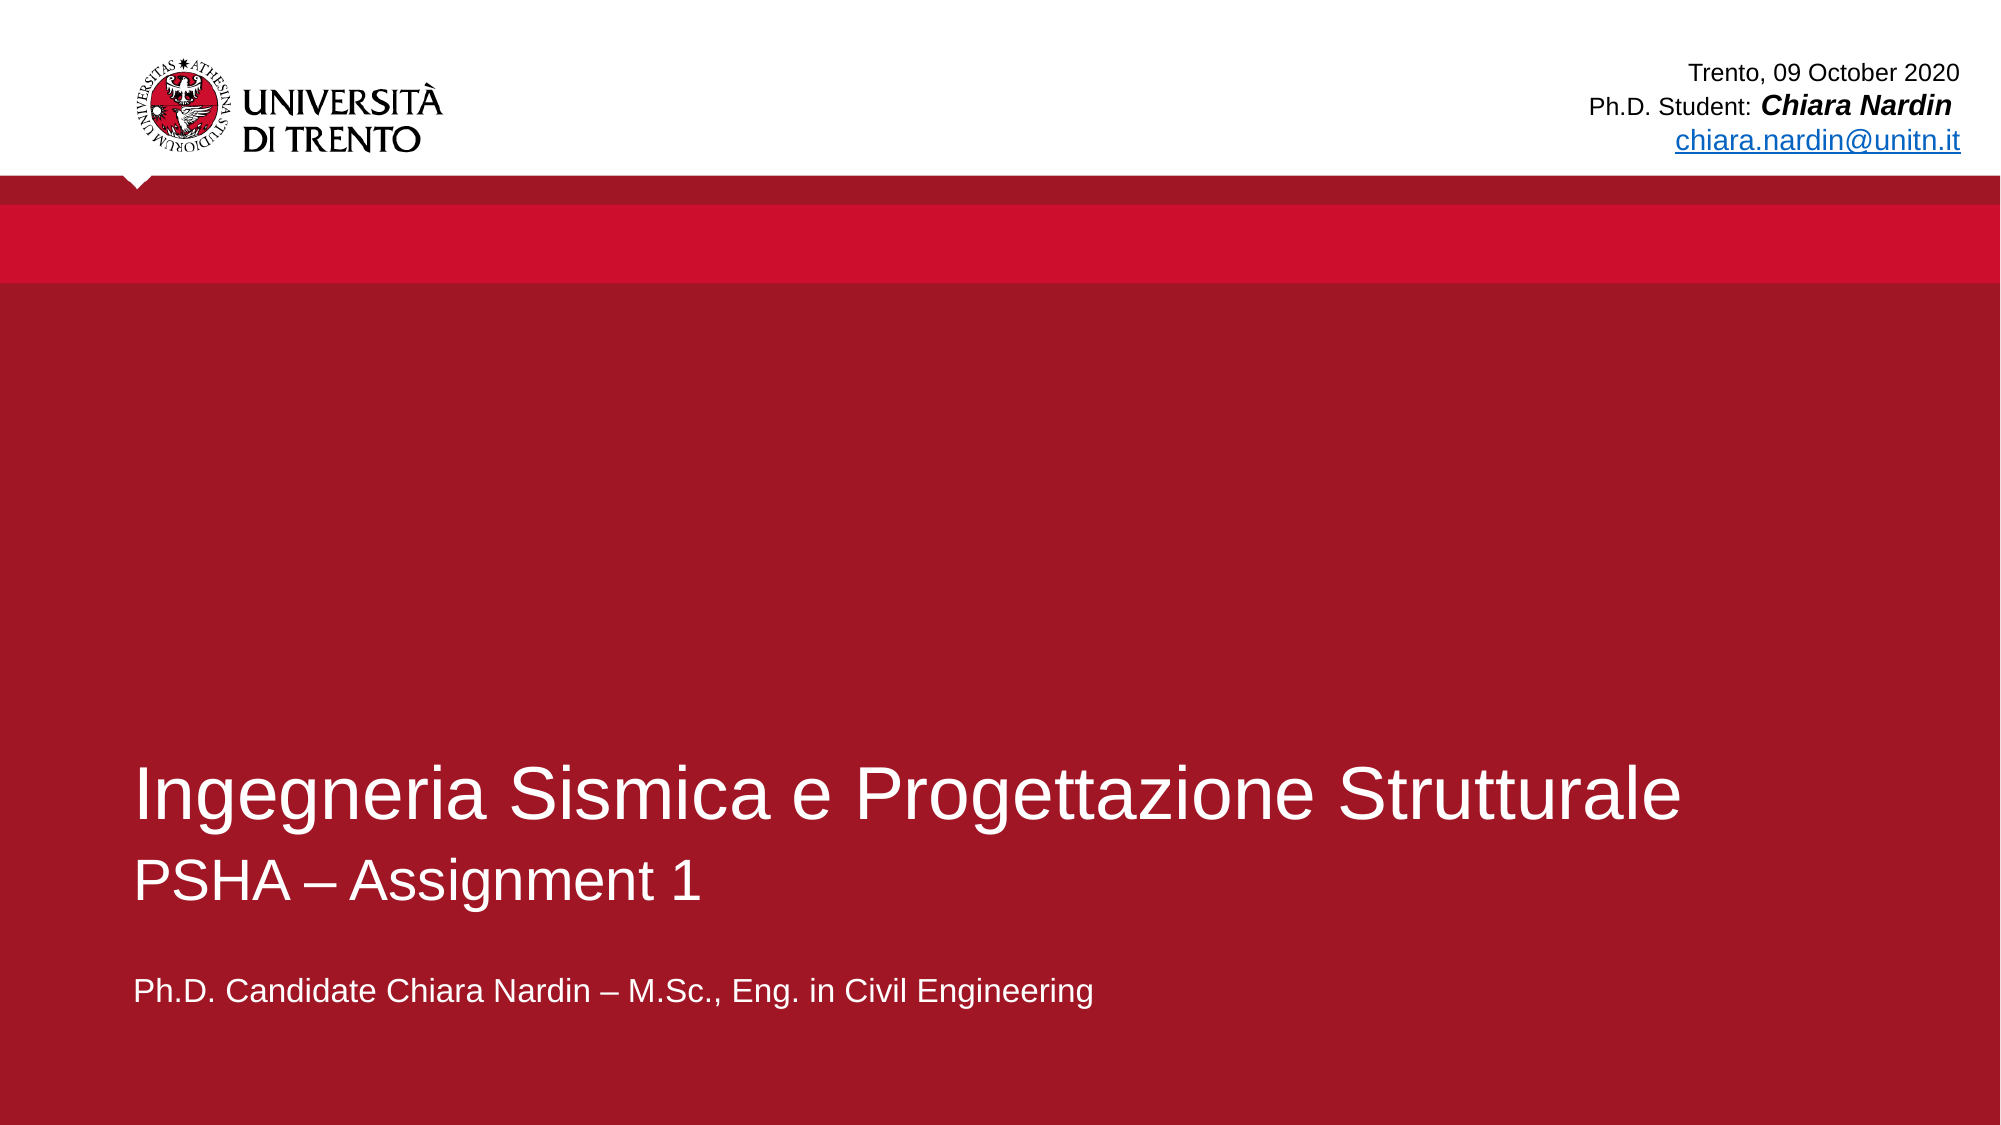

Trento, 09 October 2020
Ph.D. Student: Chiara Nardin
chiara.nardin@unitn.it
Ingegneria Sismica e Progettazione Strutturale
PSHA – Assignment 1
Ph.D. Candidate Chiara Nardin – M.Sc., Eng. in Civil Engineering